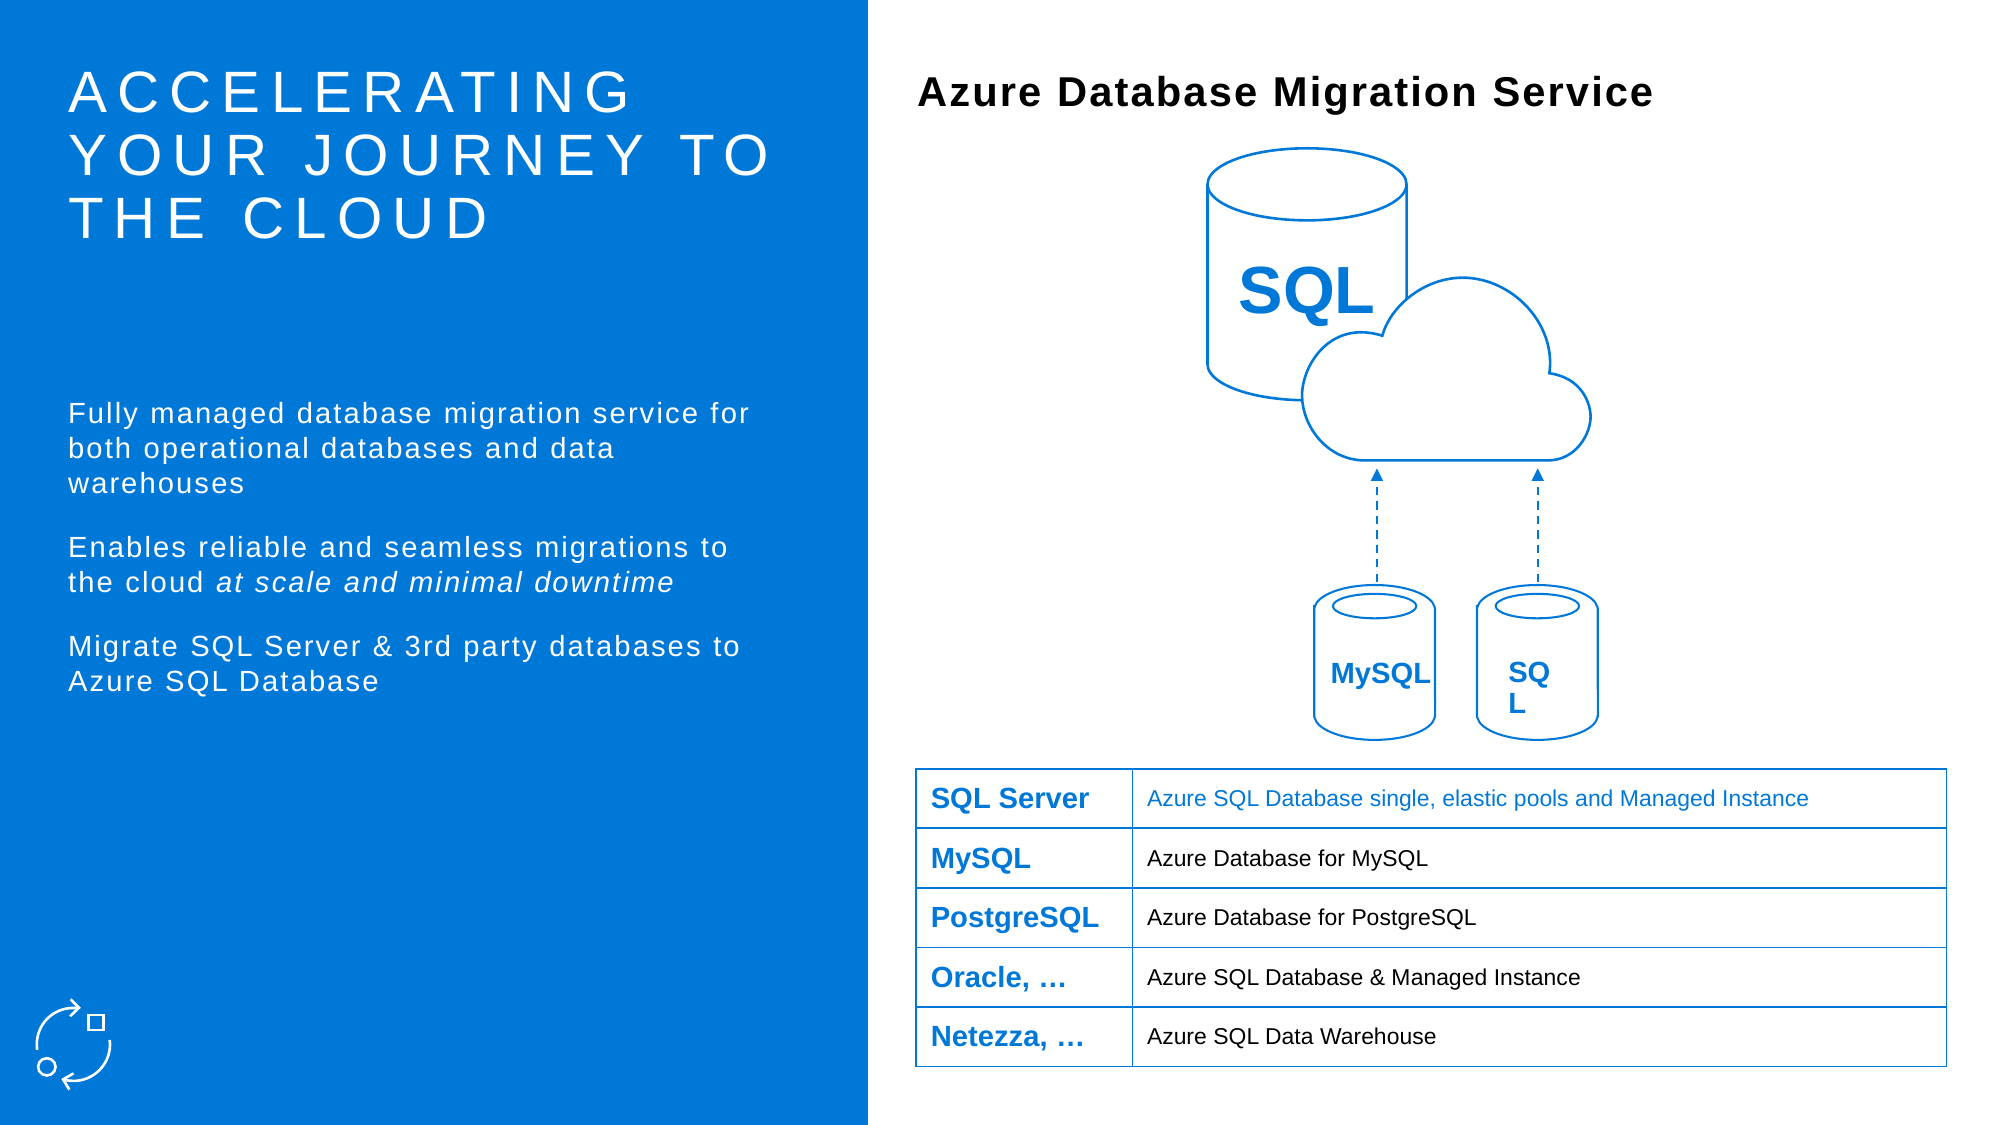

# Accelerating your journey to the cloud
Azure Database Migration Service
SQL

SQL
MySQL
Fully managed database migration service for both operational databases and data warehouses
Enables reliable and seamless migrations to the cloud at scale and minimal downtime
Migrate SQL Server & 3rd party databases to Azure SQL Database
| SQL Server | Azure SQL Database single, elastic pools and Managed Instance |
| --- | --- |
| MySQL | Azure Database for MySQL |
| PostgreSQL | Azure Database for PostgreSQL |
| Oracle, … | Azure SQL Database & Managed Instance |
| Netezza, … | Azure SQL Data Warehouse |